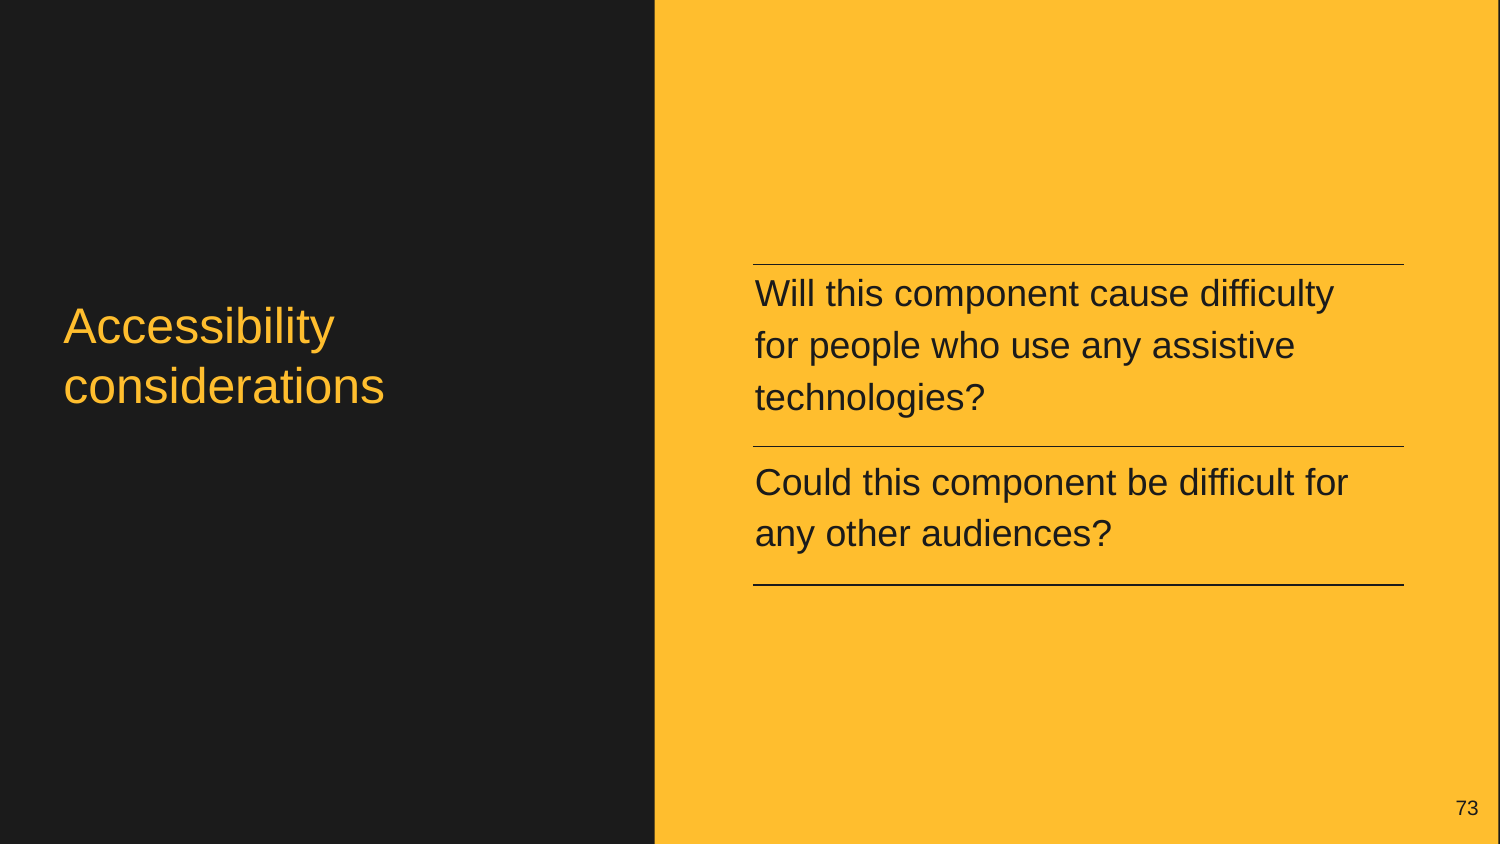

Will this component cause difficulty for people who use any assistive technologies?
Could this component be difficult for any other audiences?
# Accessibility considerations
73